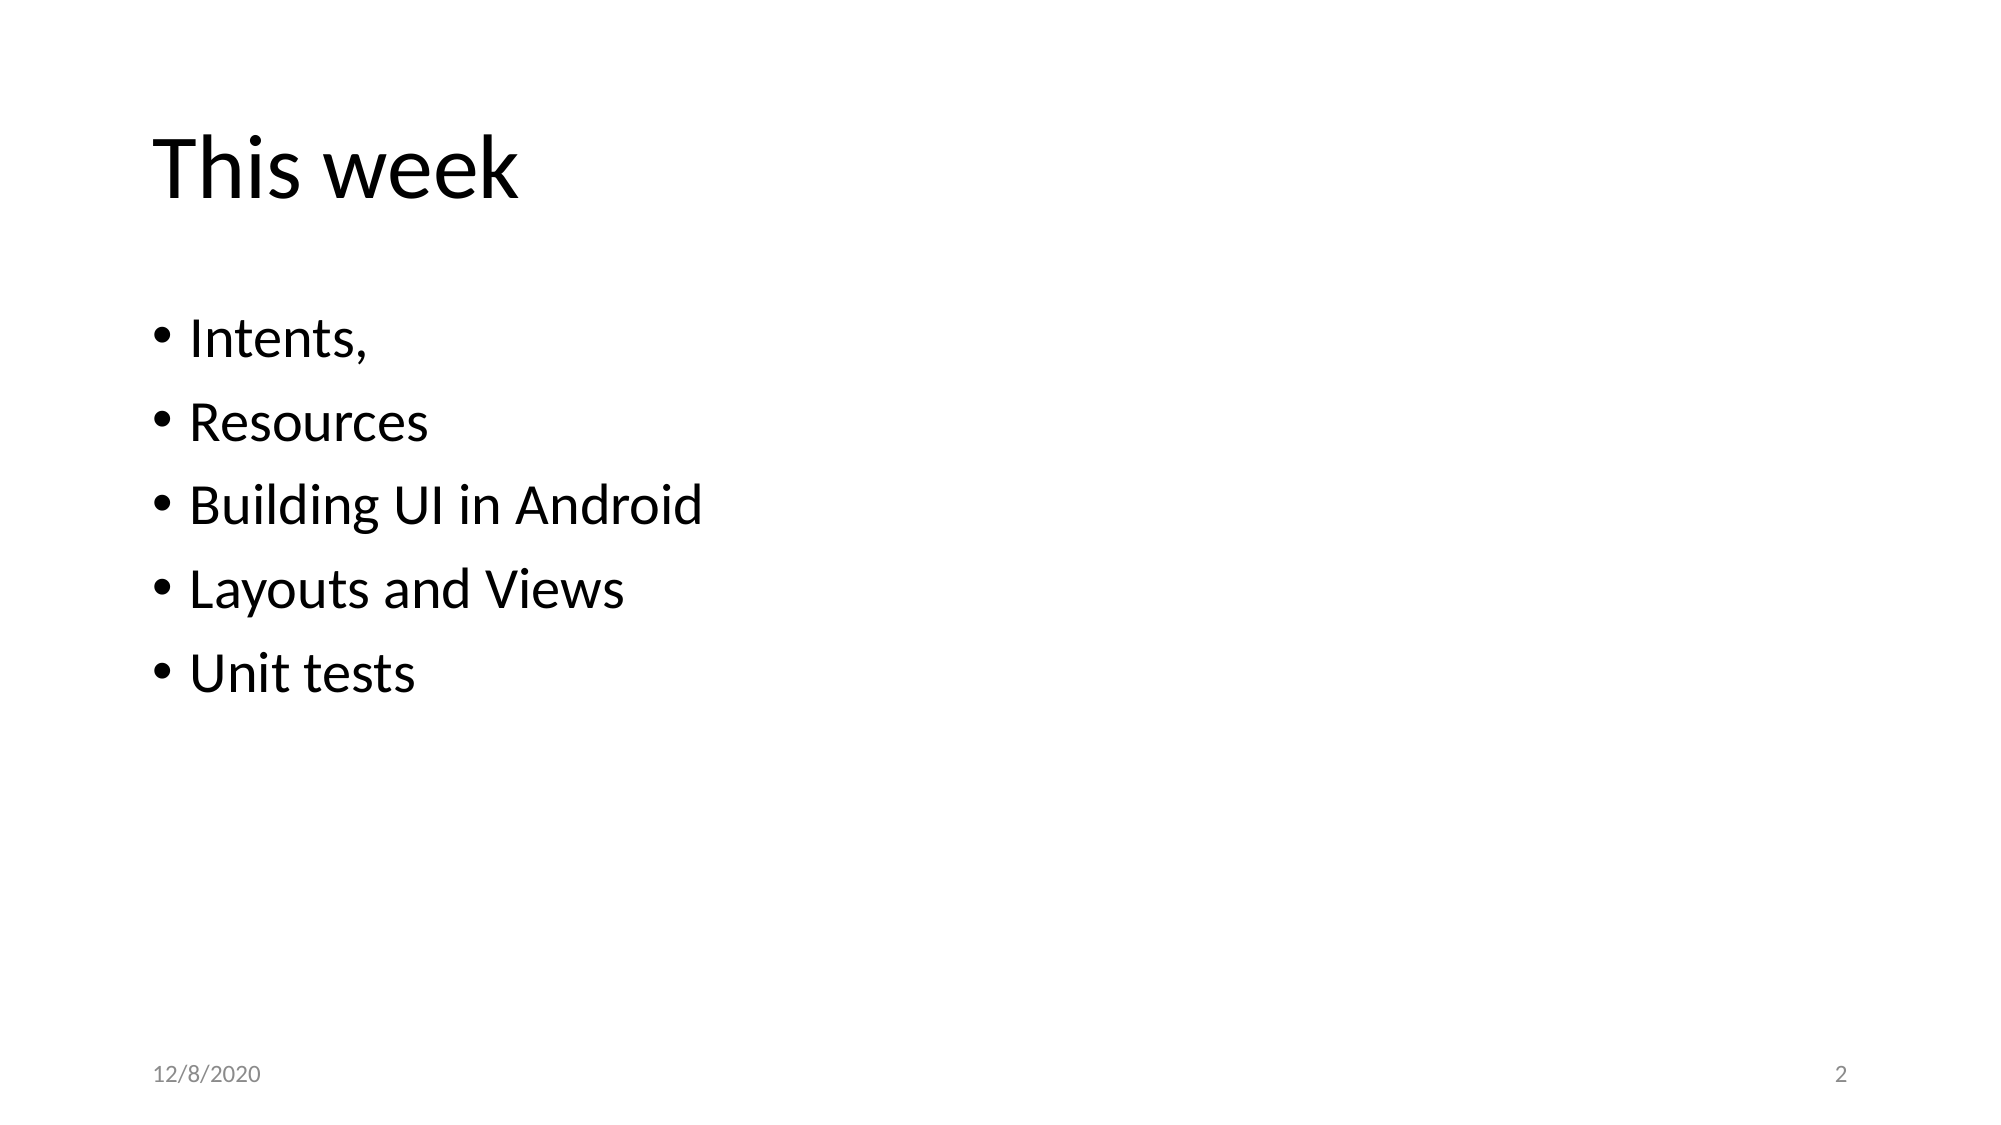

# This week
Intents,
Resources
Building UI in Android
Layouts and Views
Unit tests

12/8/2020

2